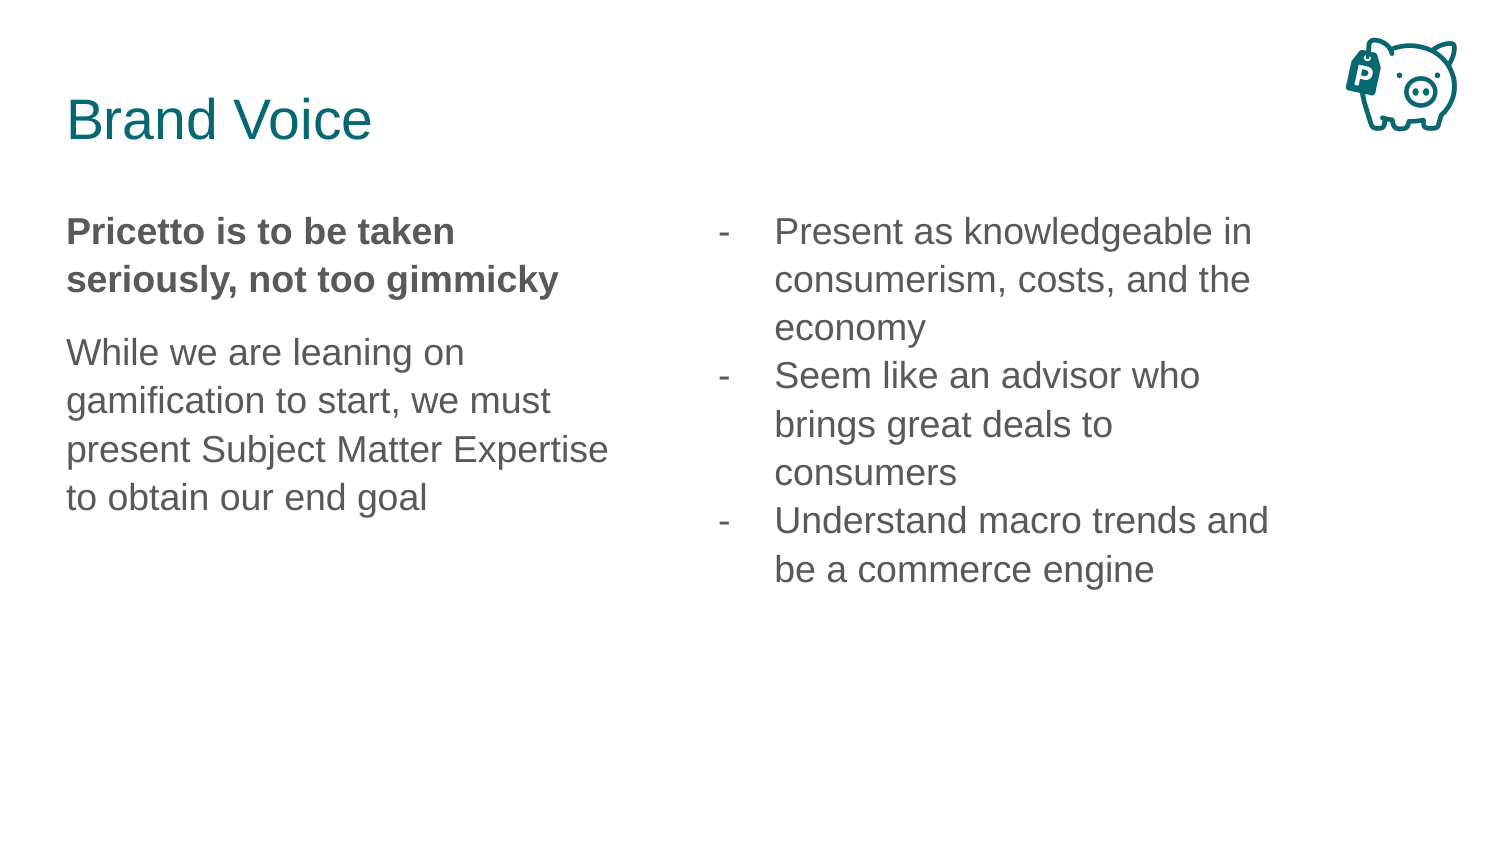

# Brand Voice
Pricetto is to be taken seriously, not too gimmicky
While we are leaning on gamification to start, we must present Subject Matter Expertise to obtain our end goal
Present as knowledgeable in consumerism, costs, and the economy
Seem like an advisor who brings great deals to consumers
Understand macro trends and be a commerce engine